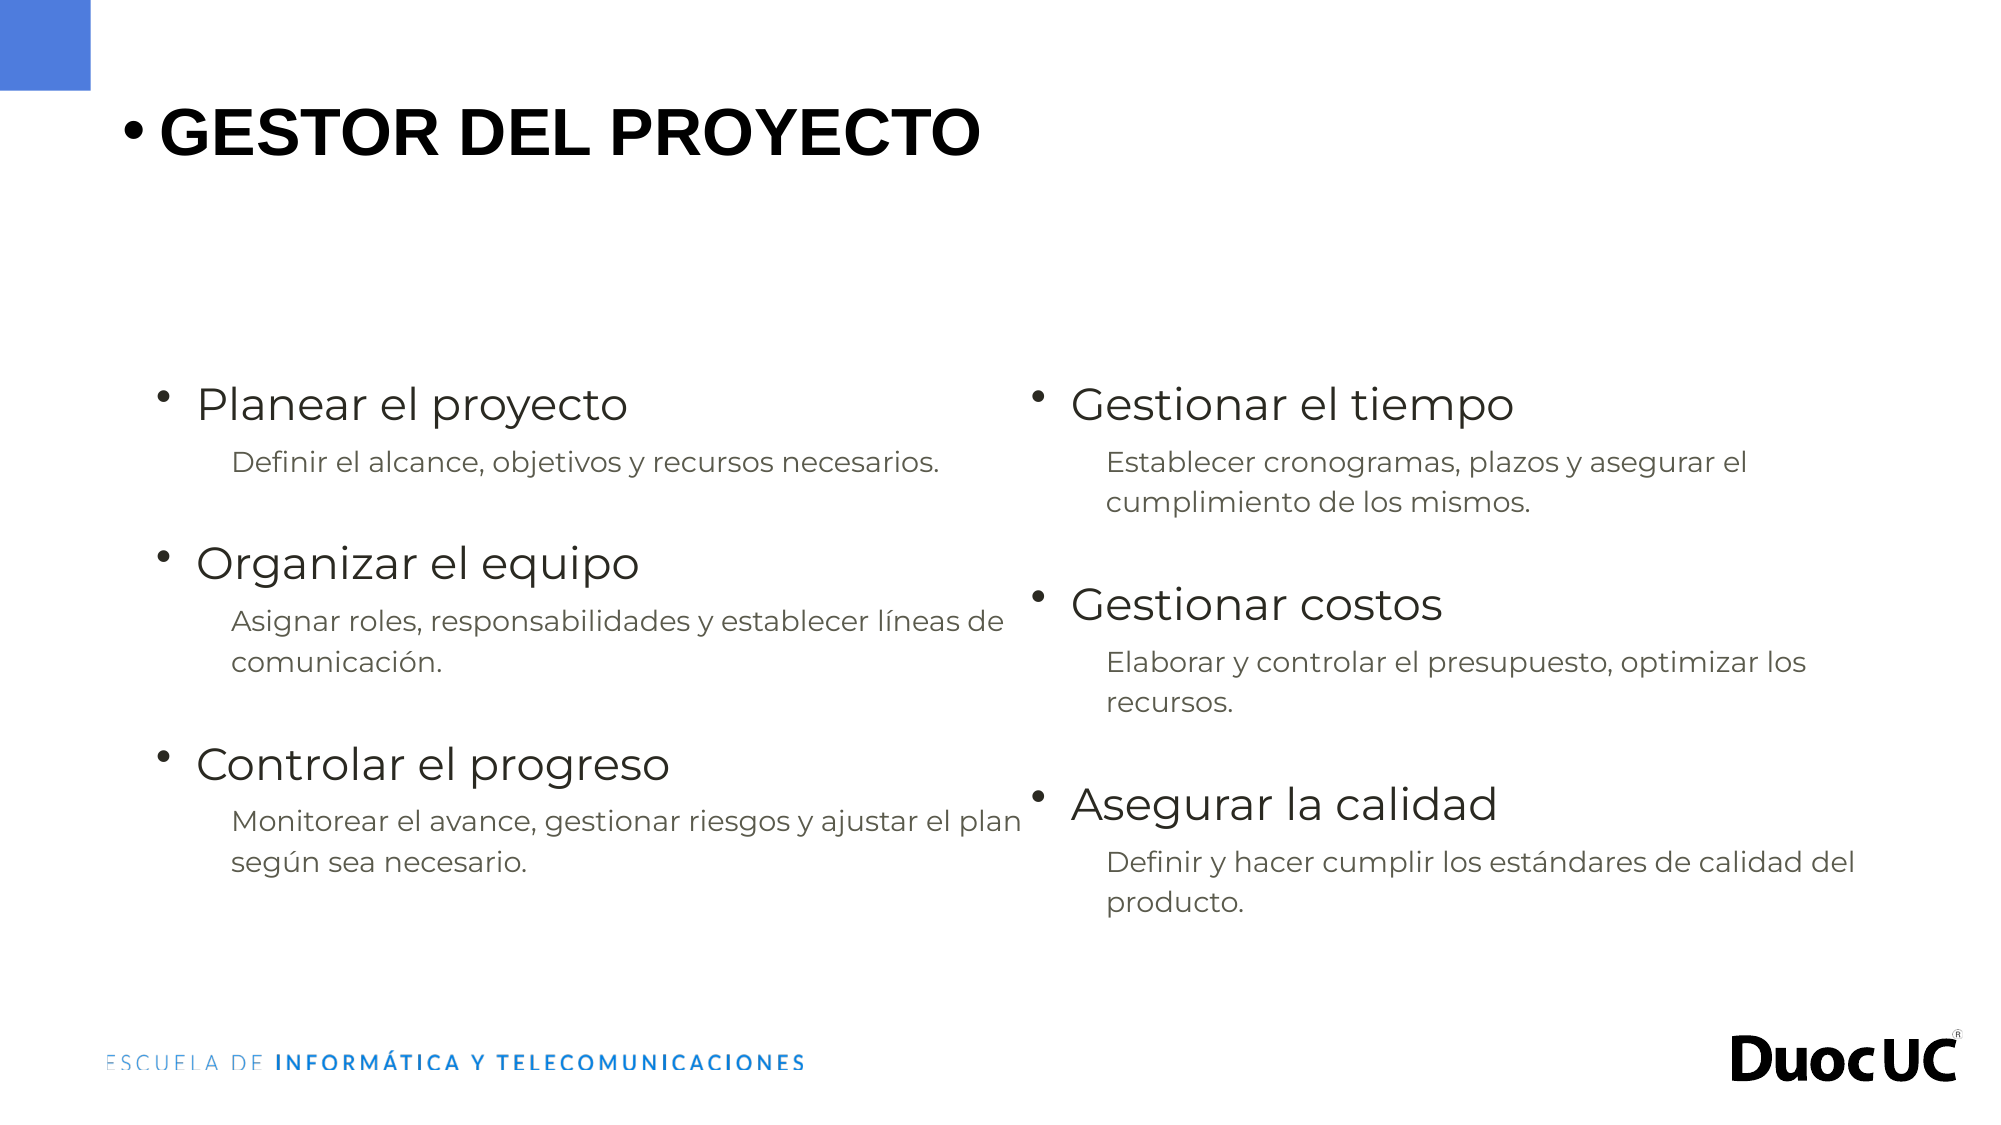

GESTOR DEL PROYECTO
Planear el proyecto
Definir el alcance, objetivos y recursos necesarios.
Organizar el equipo
Asignar roles, responsabilidades y establecer líneas de comunicación.
Controlar el progreso
Monitorear el avance, gestionar riesgos y ajustar el plan según sea necesario.
Gestionar el tiempo
Establecer cronogramas, plazos y asegurar el cumplimiento de los mismos.
Gestionar costos
Elaborar y controlar el presupuesto, optimizar los recursos.
Asegurar la calidad
Definir y hacer cumplir los estándares de calidad del producto.